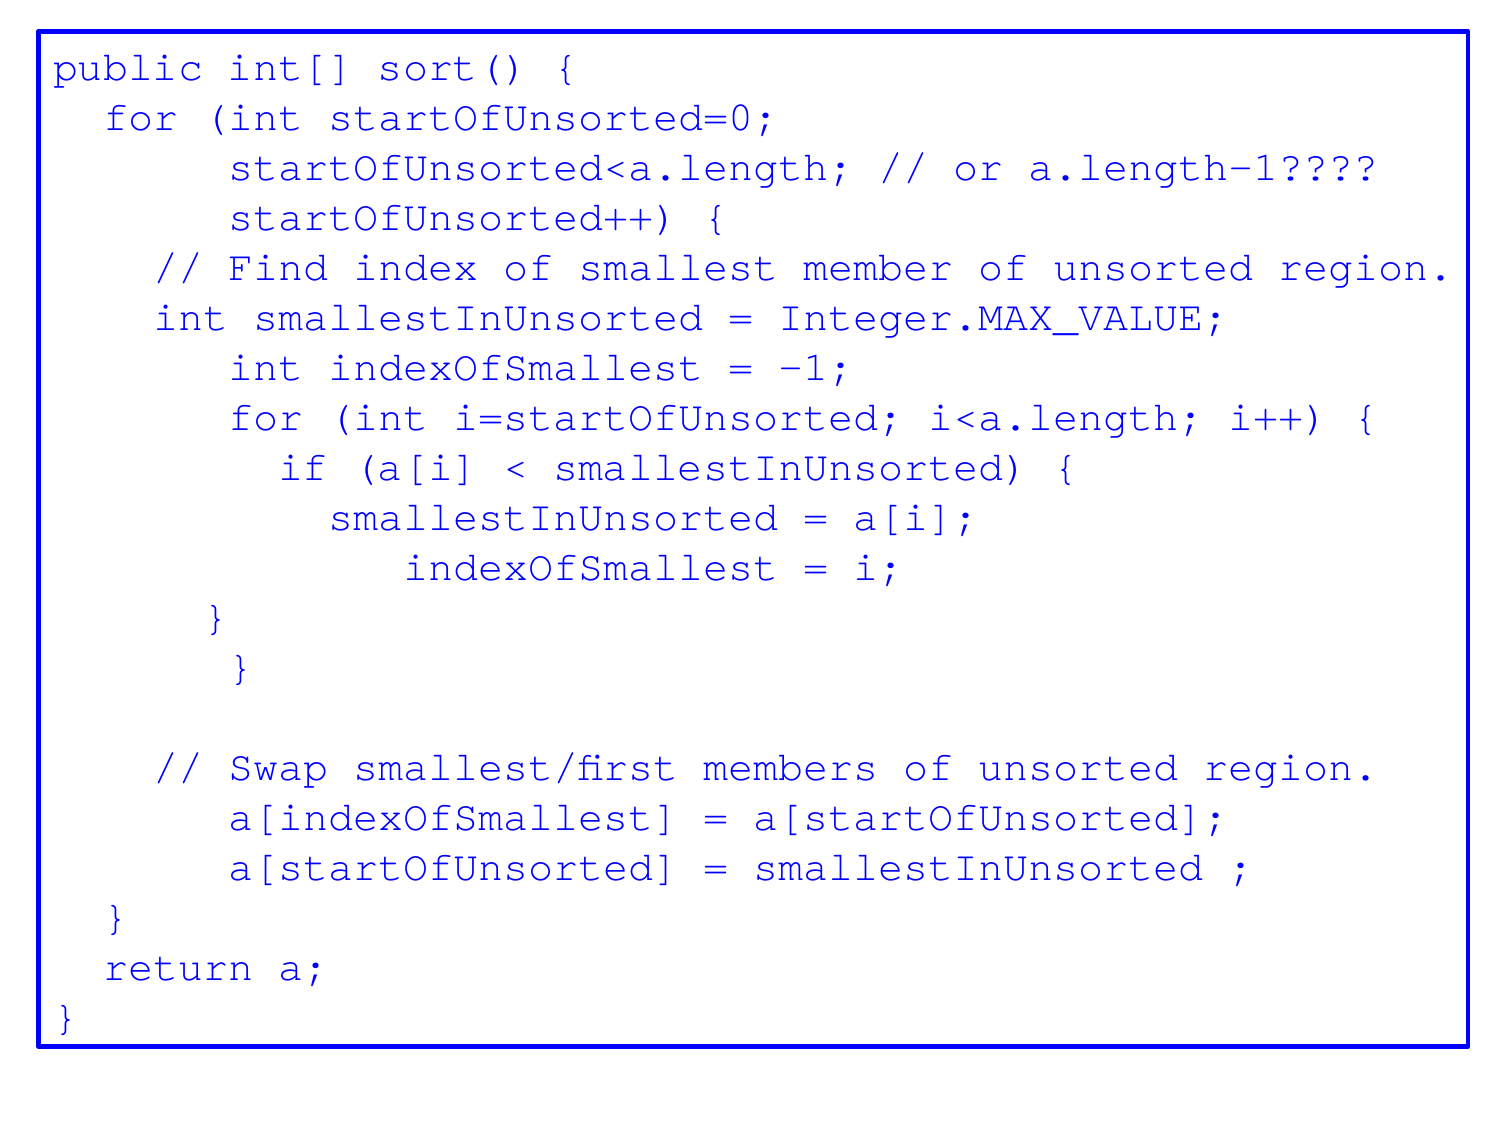

public int[] sort() {
  for (int startOfUnsorted=0;
       startOfUnsorted<a.length; // or a.length-1????
       startOfUnsorted++) {
    // Find index of smallest member of unsorted region.
    int smallestInUnsorted = Integer.MAX_VALUE;
	 int indexOfSmallest = -1;
	 for (int i=startOfUnsorted; i<a.length; i++) {
	   if (a[i] < smallestInUnsorted) {
	     smallestInUnsorted = a[i];
	 	  indexOfSmallest = i;
      }
	 }

    // Swap smallest/first members of unsorted region.
	 a[indexOfSmallest] = a[startOfUnsorted];
	 a[startOfUnsorted] = smallestInUnsorted ;
  }
  return a;
}